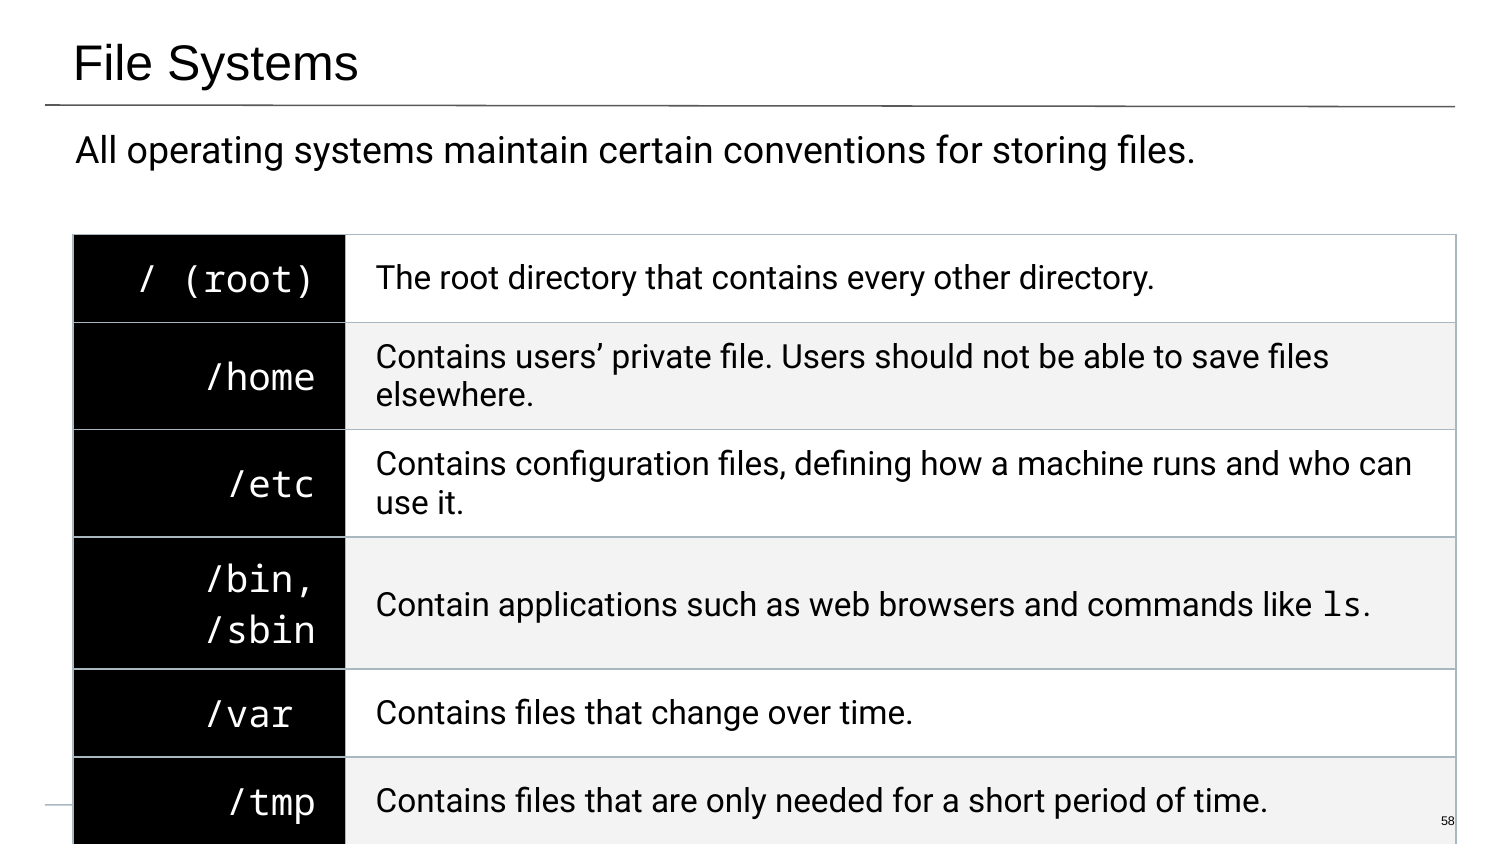

# File Systems
All operating systems maintain certain conventions for storing files.

| / (root) | The root directory that contains every other directory. |
| --- | --- |
| /home | Contains users’ private file. Users should not be able to save files elsewhere. |
| /etc | Contains configuration files, defining how a machine runs and who can use it. |
| /bin, /sbin | Contain applications such as web browsers and commands like ls. |
| /var | Contains files that change over time. |
| /tmp | Contains files that are only needed for a short period of time. |

58